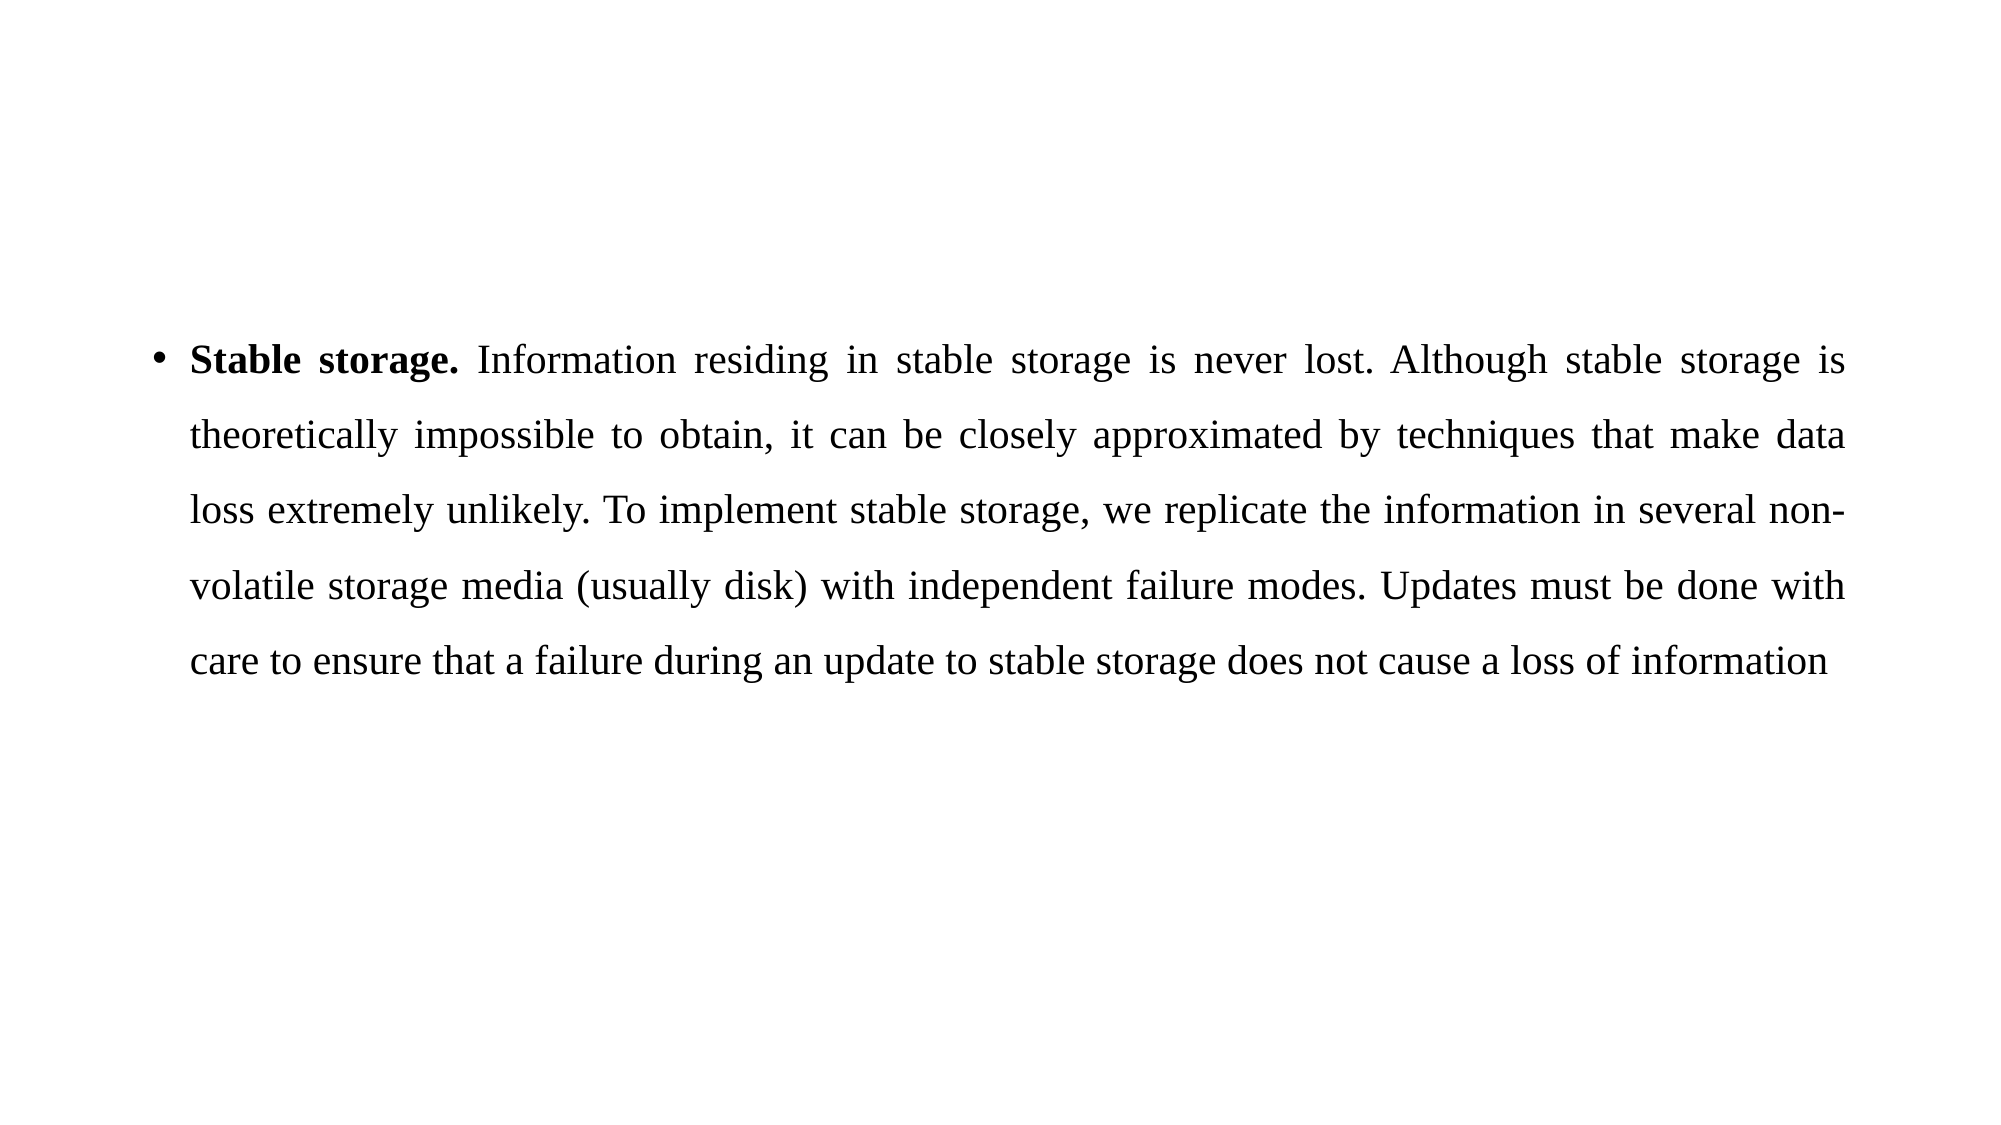

Stable storage. Information residing in stable storage is never lost. Although stable storage is theoretically impossible to obtain, it can be closely approximated by techniques that make data loss extremely unlikely. To implement stable storage, we replicate the information in several non-volatile storage media (usually disk) with independent failure modes. Updates must be done with care to ensure that a failure during an update to stable storage does not cause a loss of information